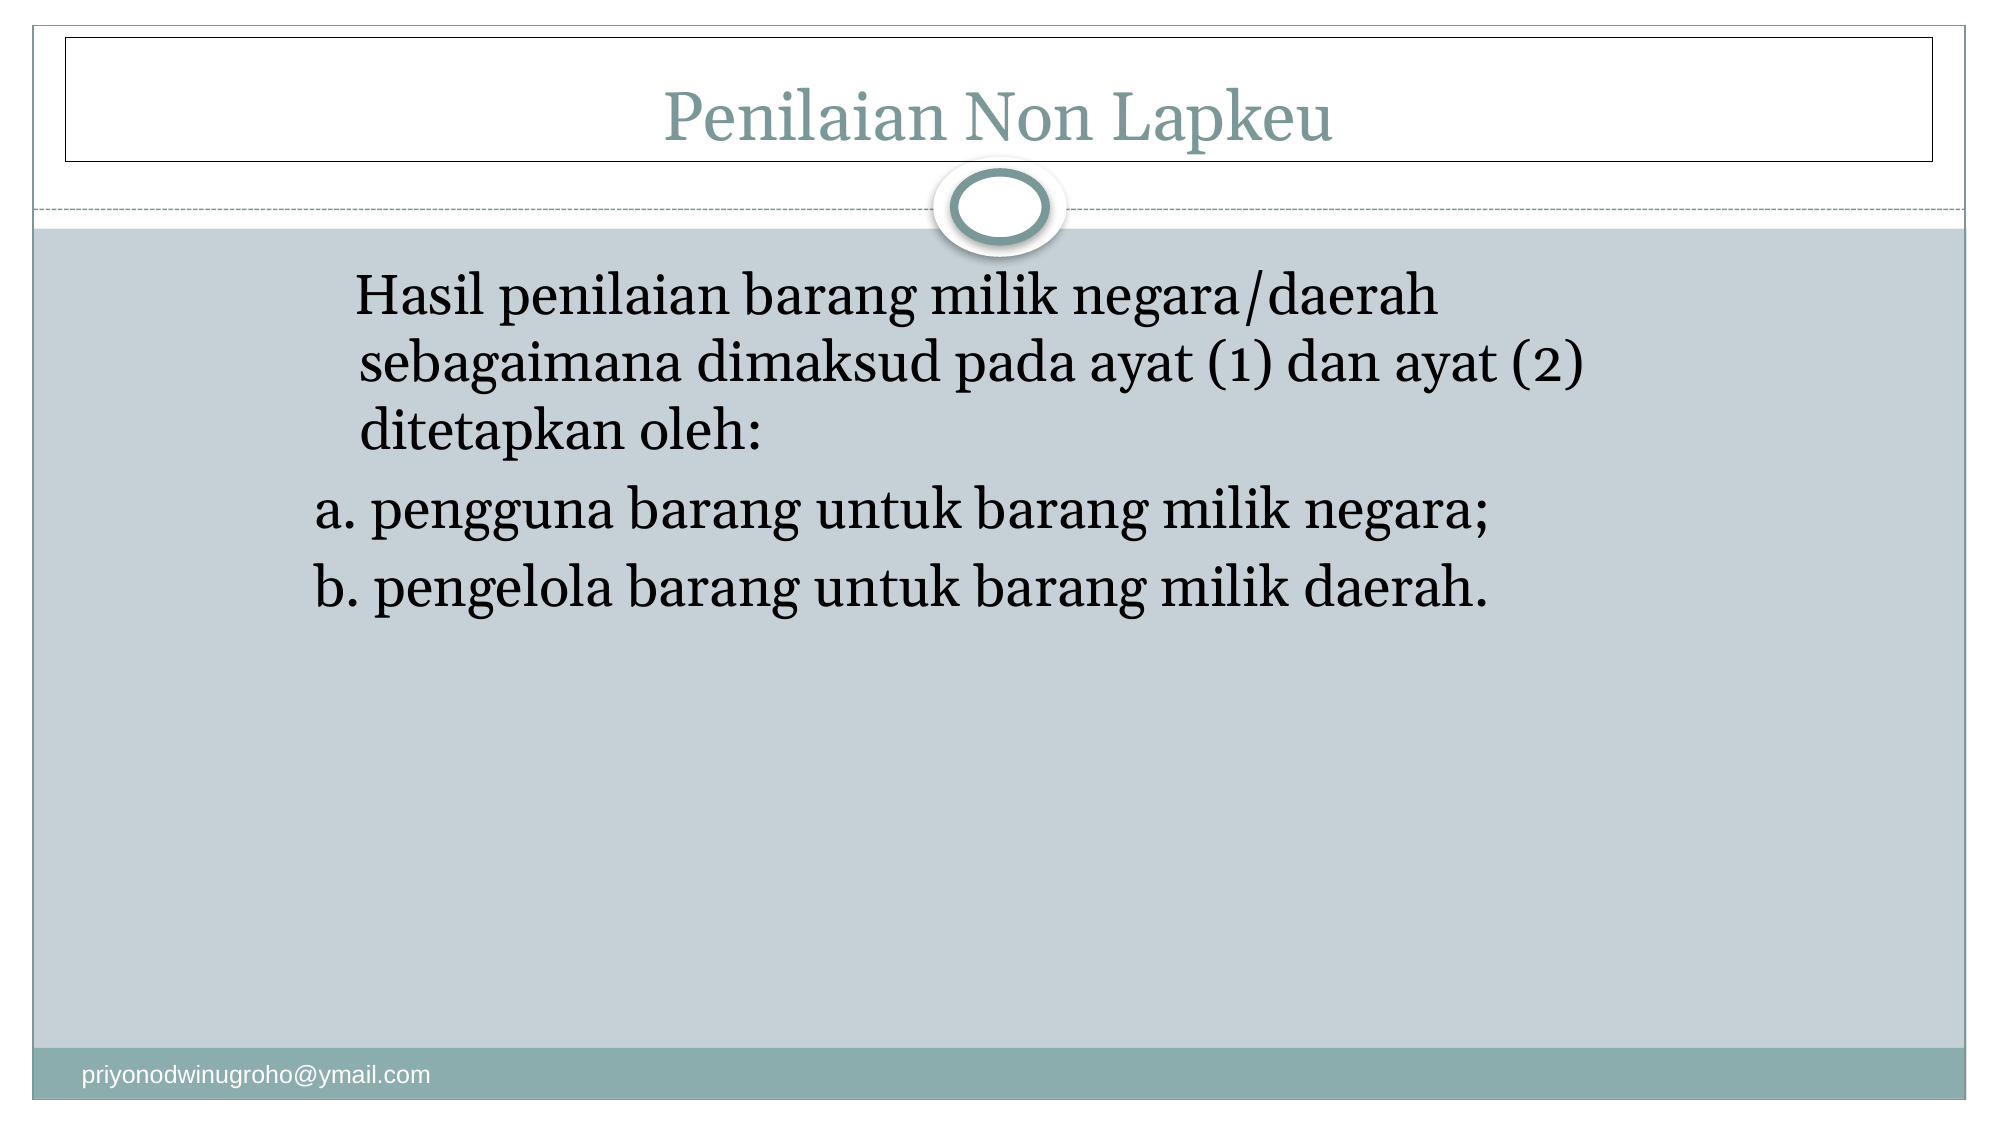

# Penilaian Non Lapkeu
   Hasil penilaian barang milik negara/daerah sebagaimana dimaksud pada ayat (1) dan ayat (2) ditetapkan oleh:
a. pengguna barang untuk barang milik negara;
b. pengelola barang untuk barang milik daerah.
priyonodwinugroho@ymail.com